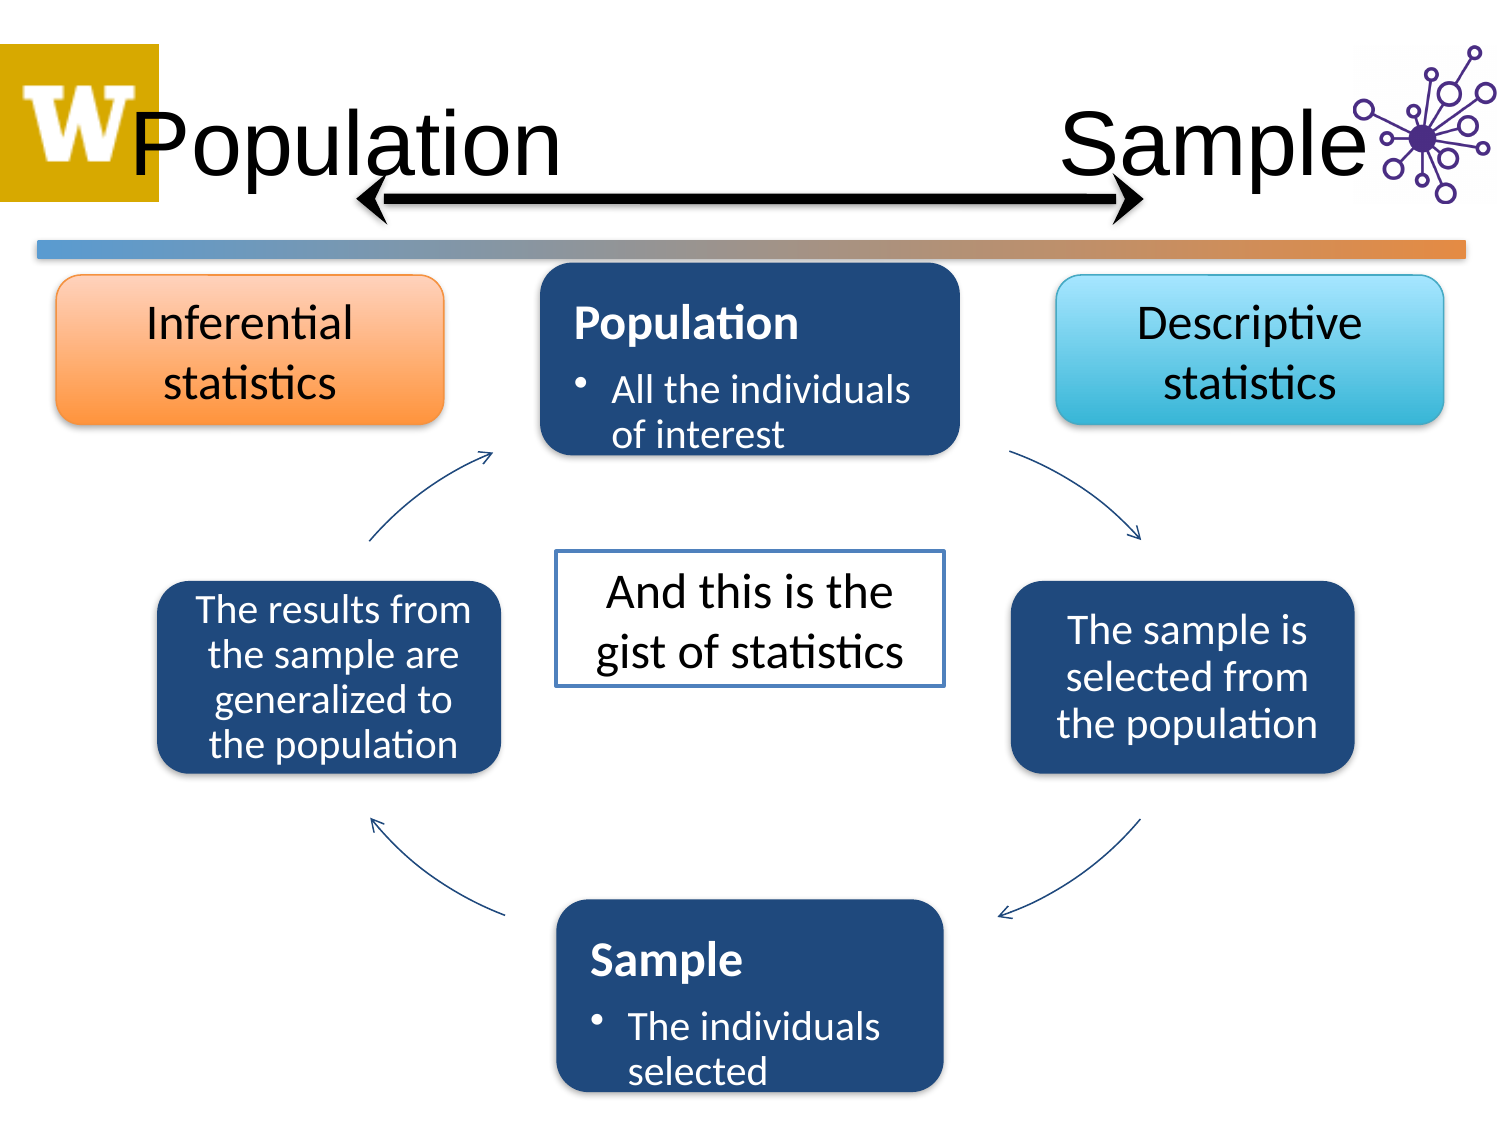

# Population     		       Sample
Population
All the individuals of interest
The sample is selected from the population
Sample
The individuals selected
The results from the sample are generalized to the population
Descriptive statistics
Inferential statistics
And this is the gist of statistics